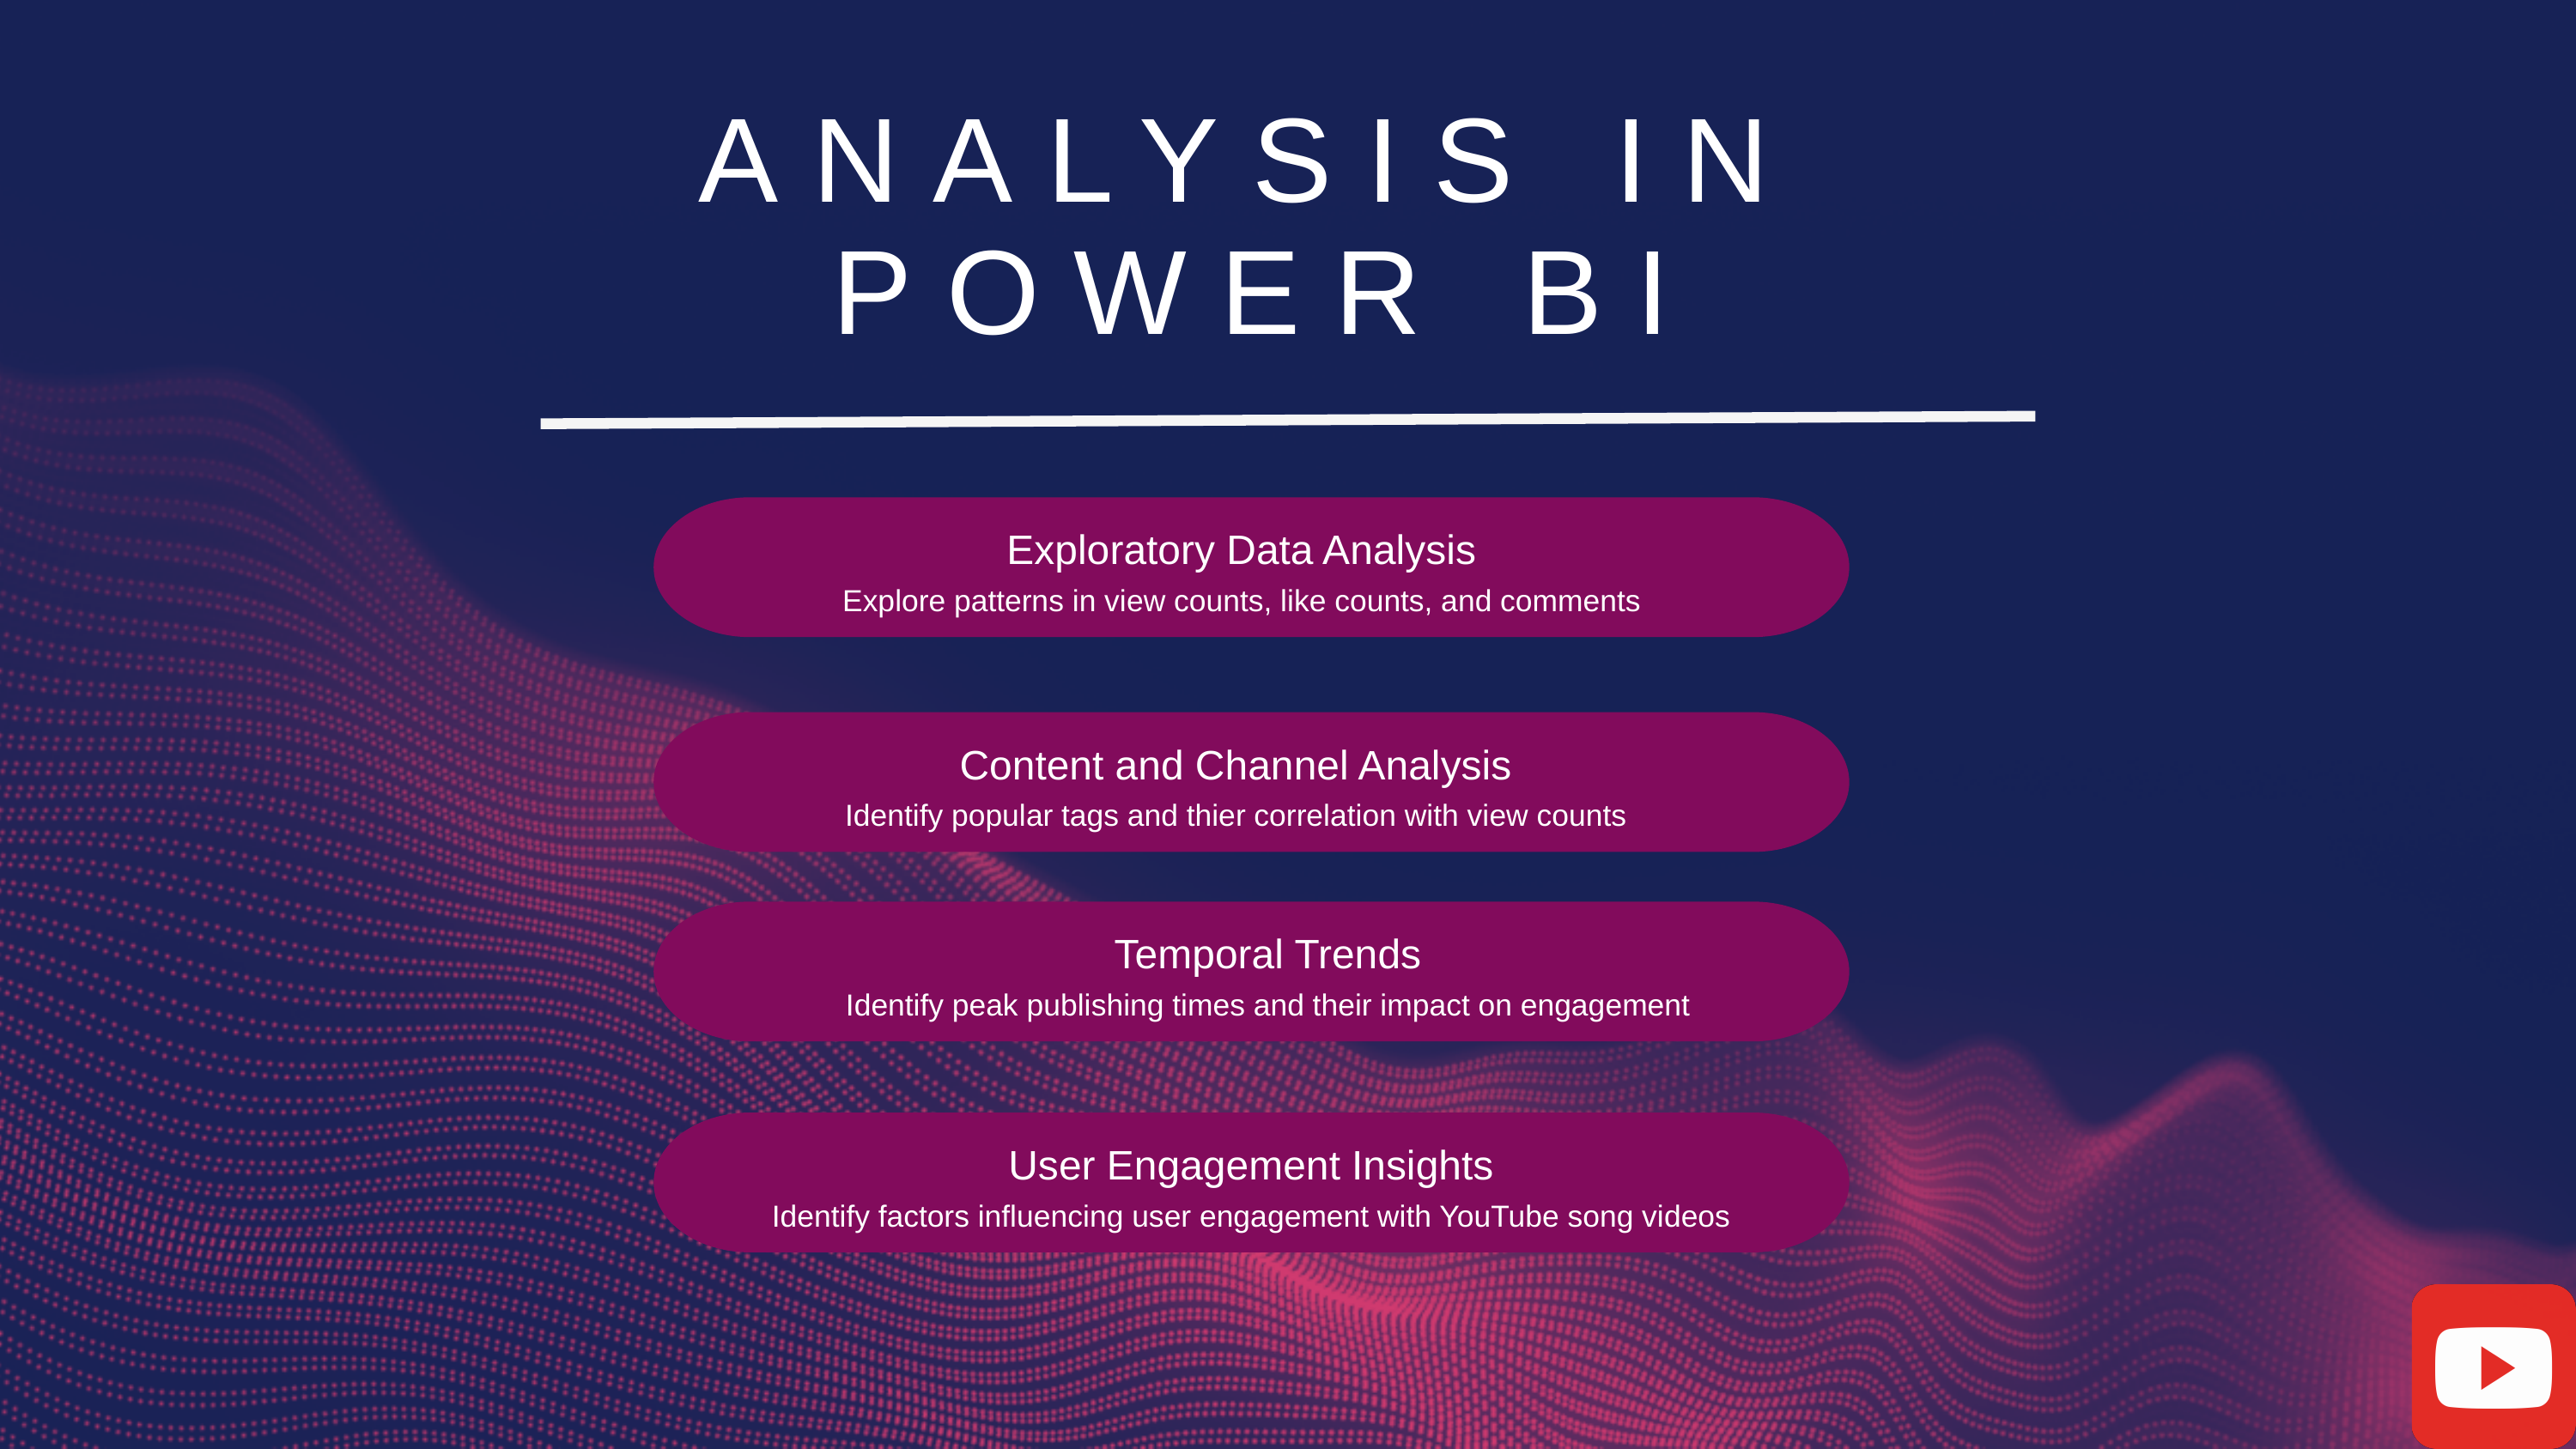

ANALYSIS IN POWER BI

Exploratory Data Analysis
Explore patterns in view counts, like counts, and comments

Content and Channel Analysis
Identify popular tags and thier correlation with view counts

Temporal Trends
Identify peak publishing times and their impact on engagement

User Engagement Insights
Identify factors influencing user engagement with YouTube song videos